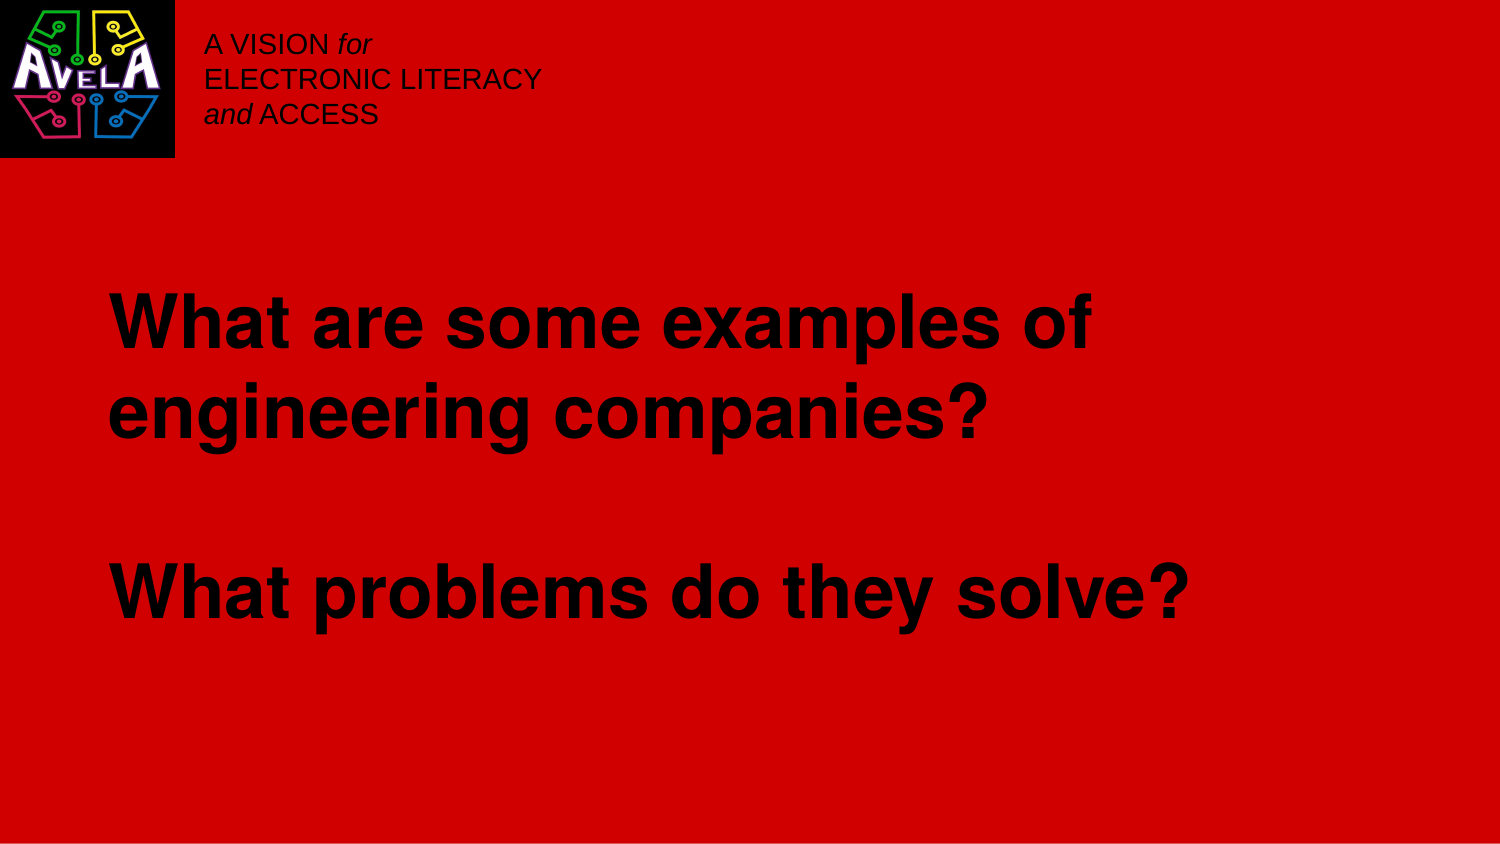

What are some examples of engineering companies?

What problems do they solve?